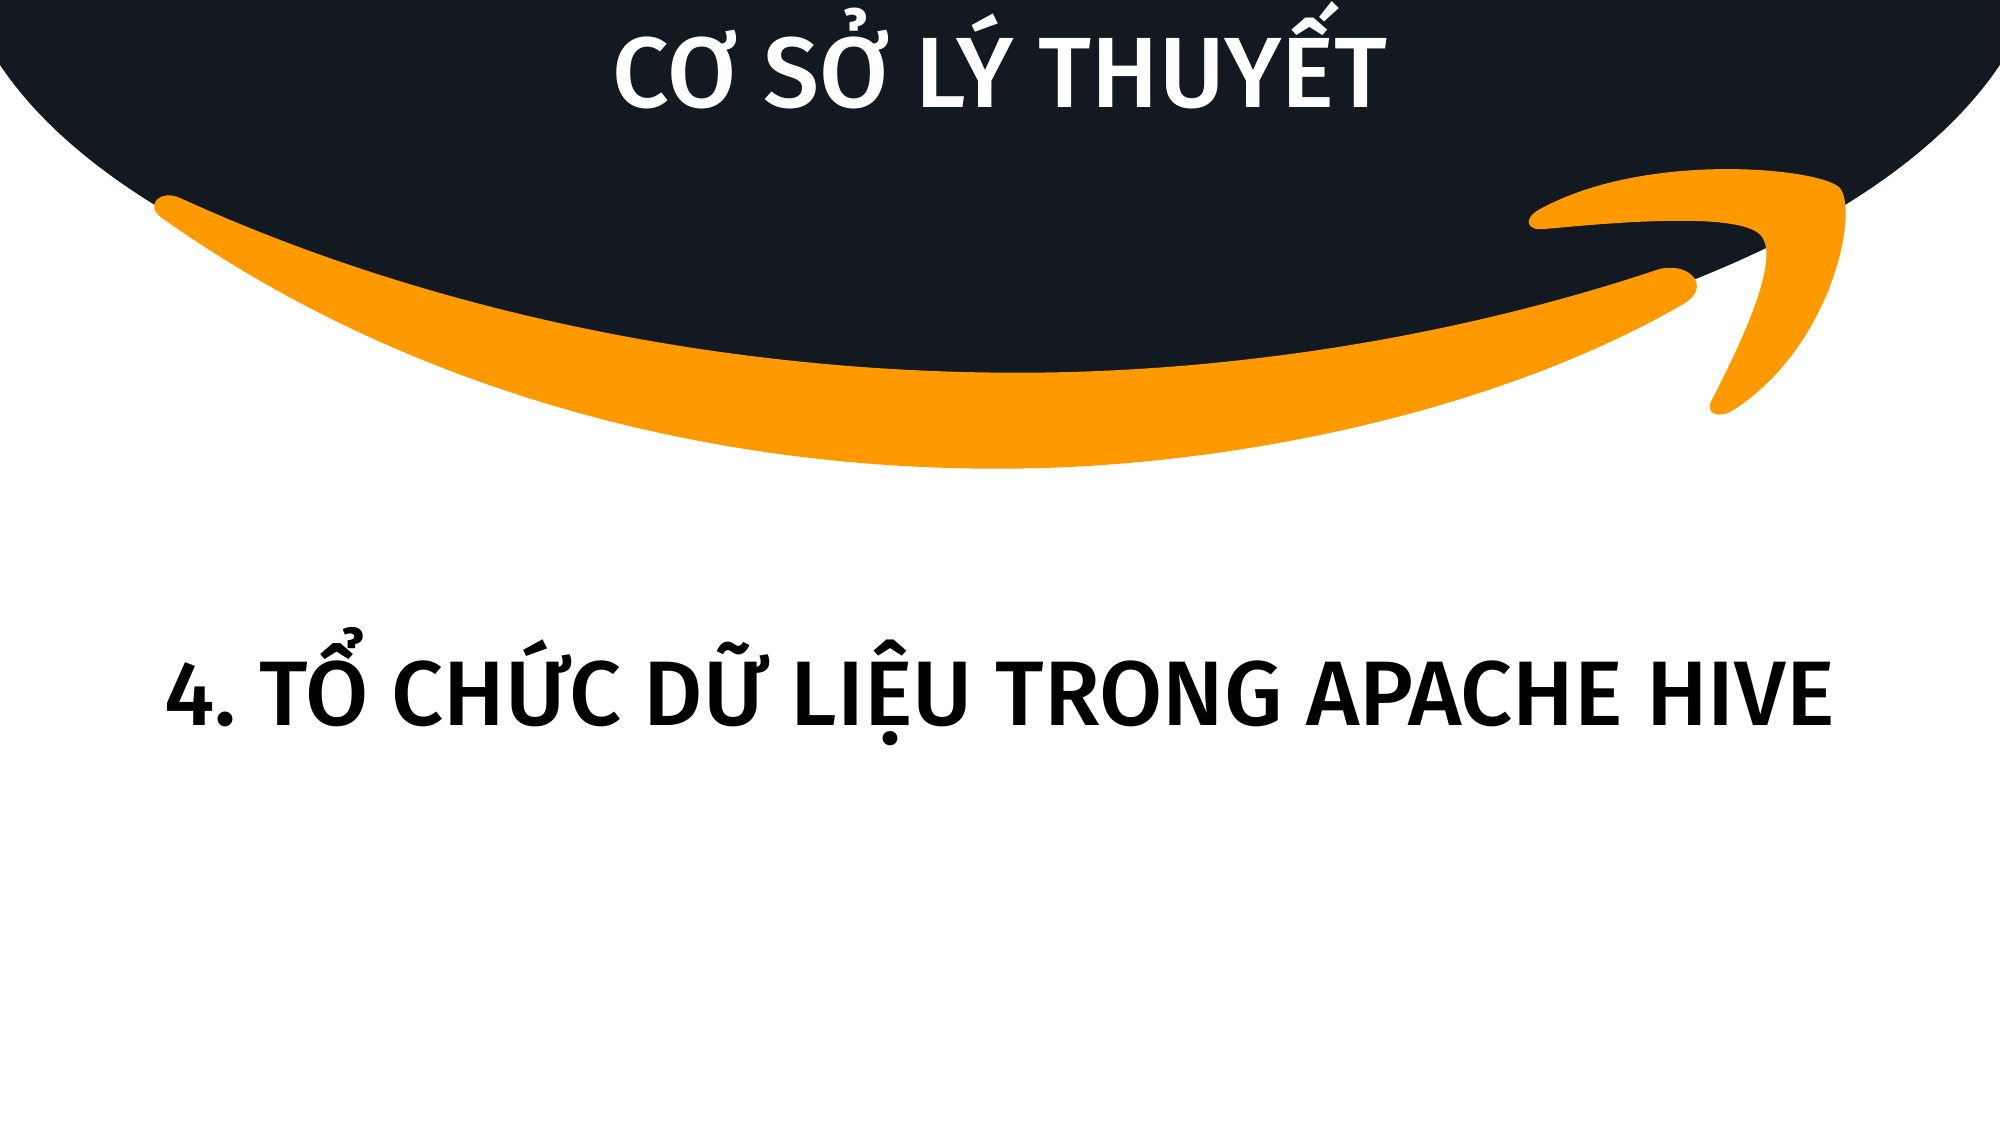

CƠ SỞ LÝ THUYẾT

4. TỔ CHỨC DỮ LIỆU TRONG APACHE HIVE